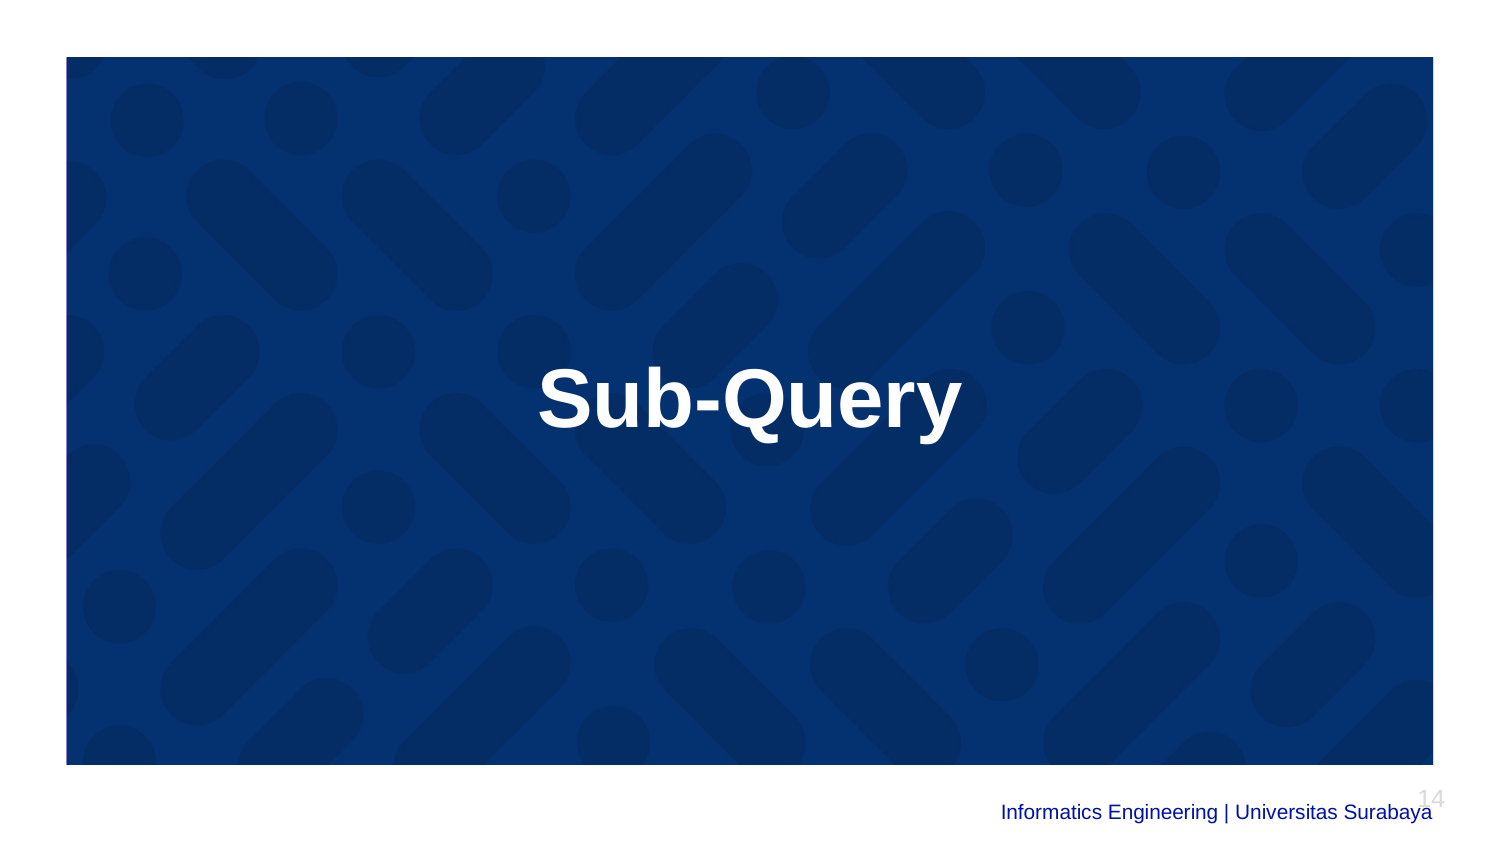

# Sub-Query
14
Informatics Engineering | Universitas Surabaya